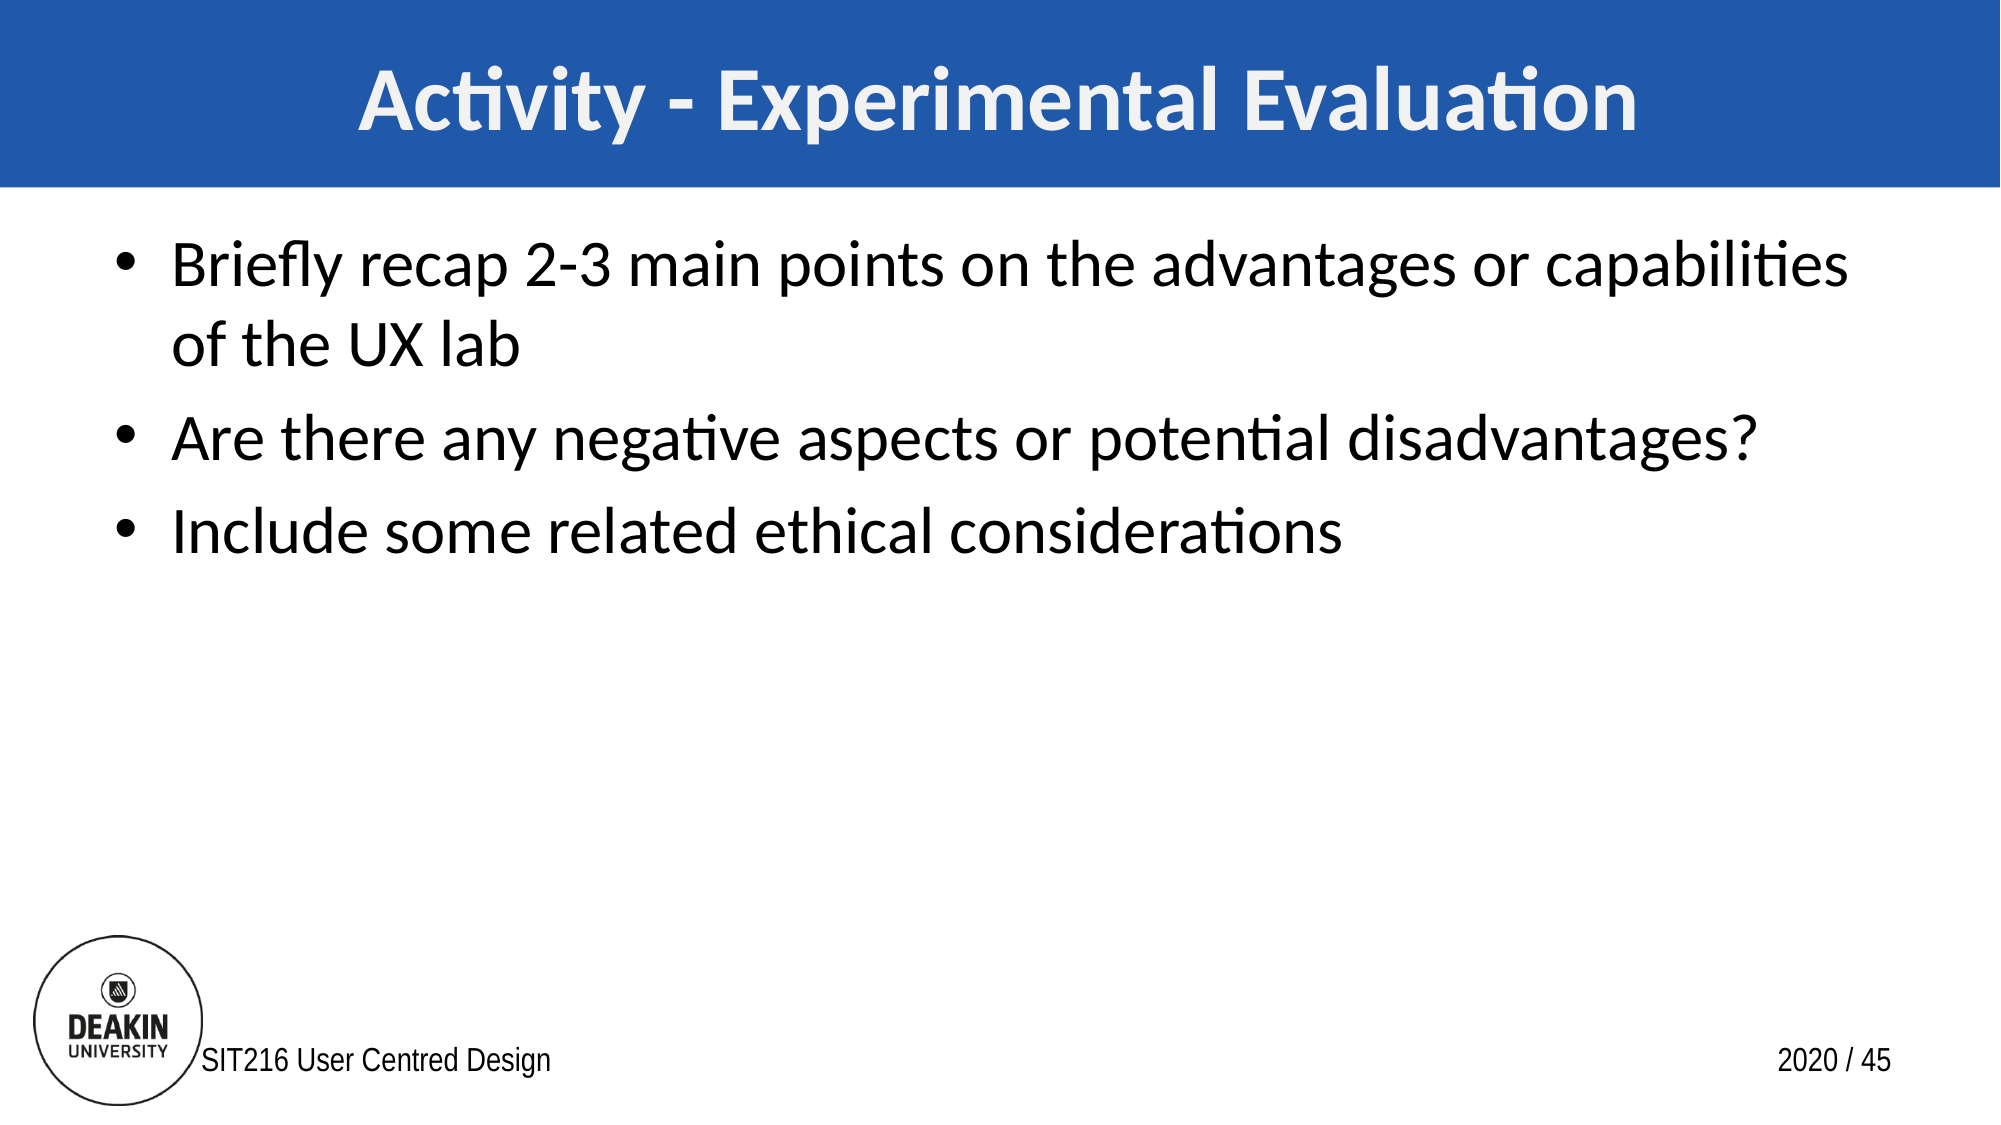

# Activity - Experimental Evaluation
Briefly recap 2-3 main points on the advantages or capabilities of the UX lab
Are there any negative aspects or potential disadvantages?
Include some related ethical considerations